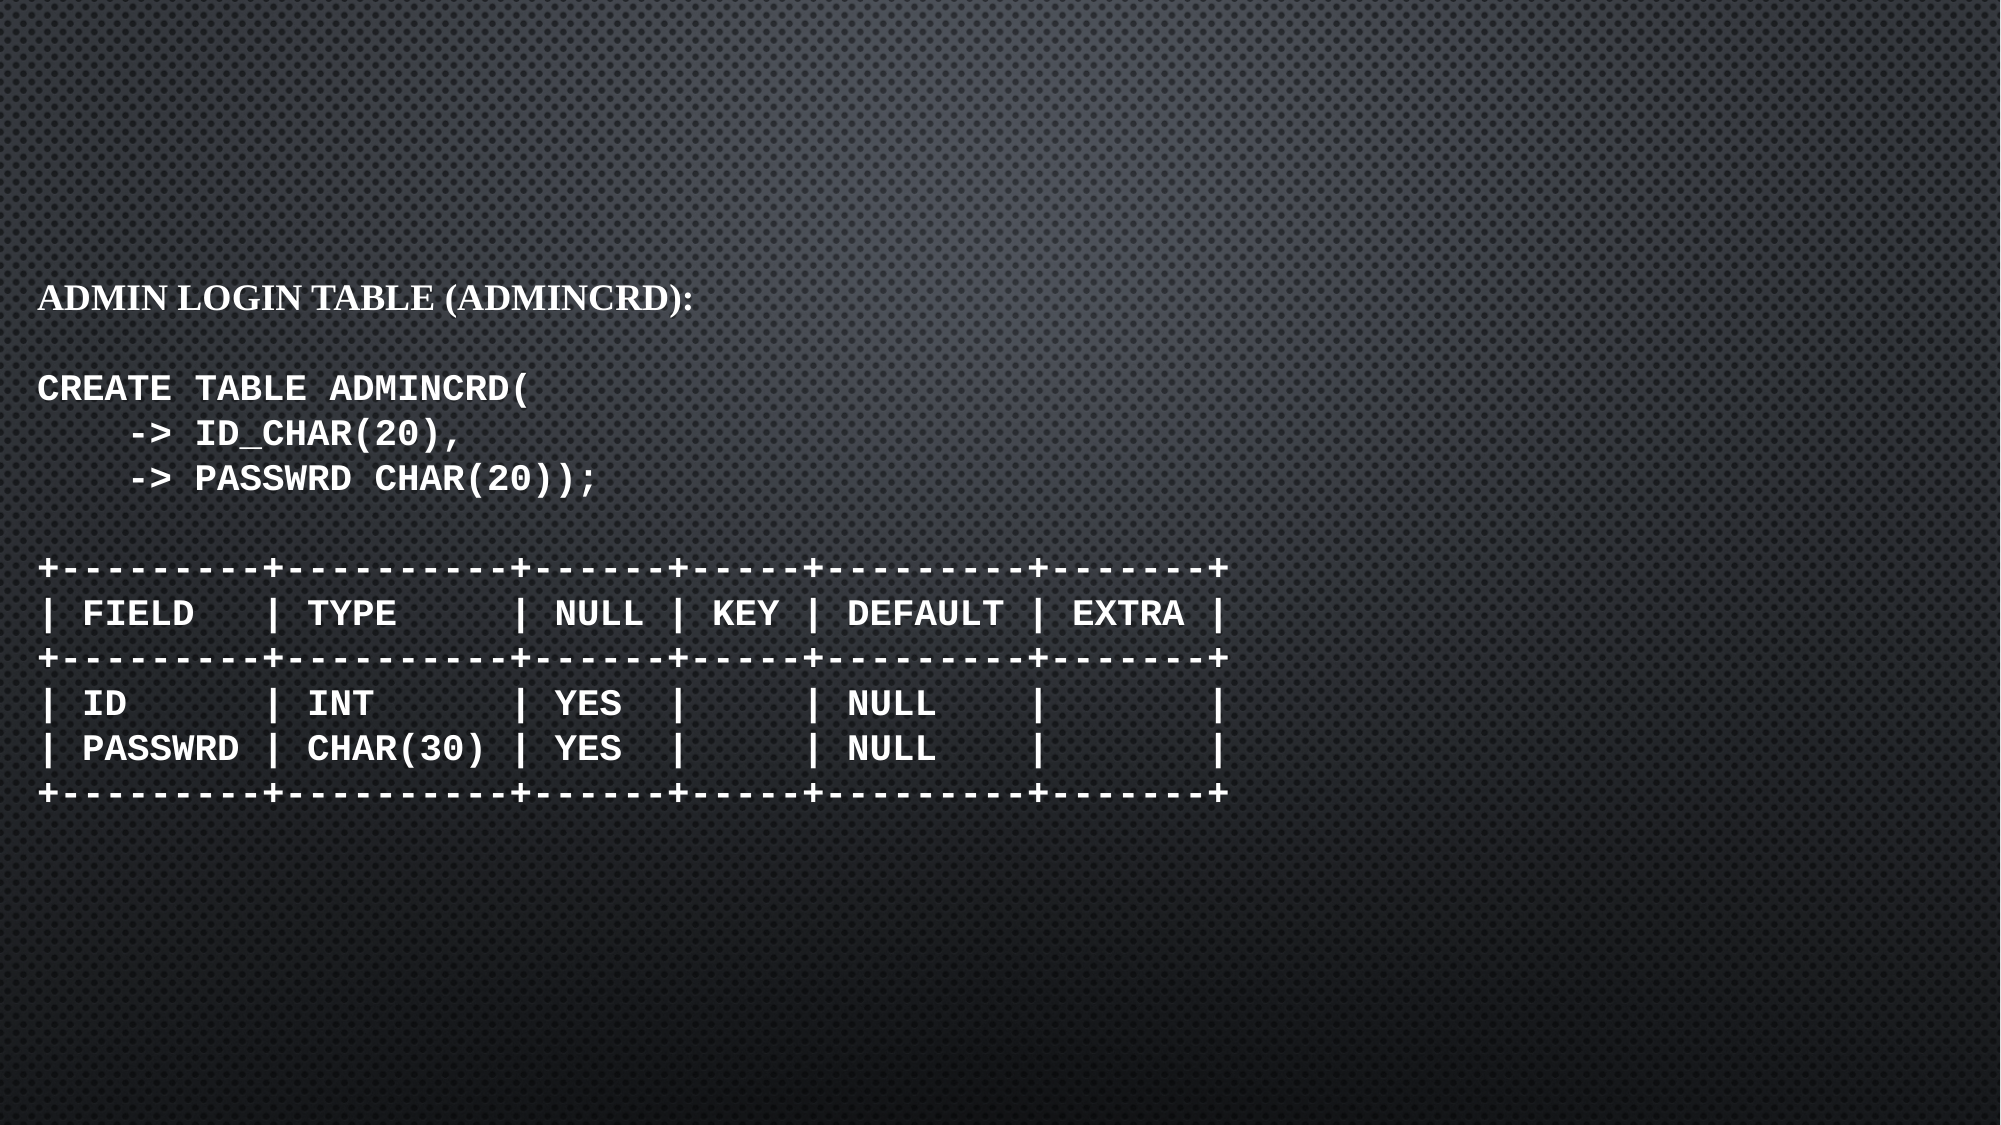

# ADMIN LOGIN TABLE (ADMINCRD):   CREATE TABLE ADMINCRD( -> ID_CHAR(20), -> PASSWRD CHAR(20));   +---------+----------+------+-----+---------+-------+ | Field   | Type     | Null | Key | Default | Extra | +---------+----------+------+-----+---------+-------+ | id      | int      | YES  |     | NULL    |       | | passwrd | char(30) | YES  |     | NULL    |       | +---------+----------+------+-----+---------+-------+